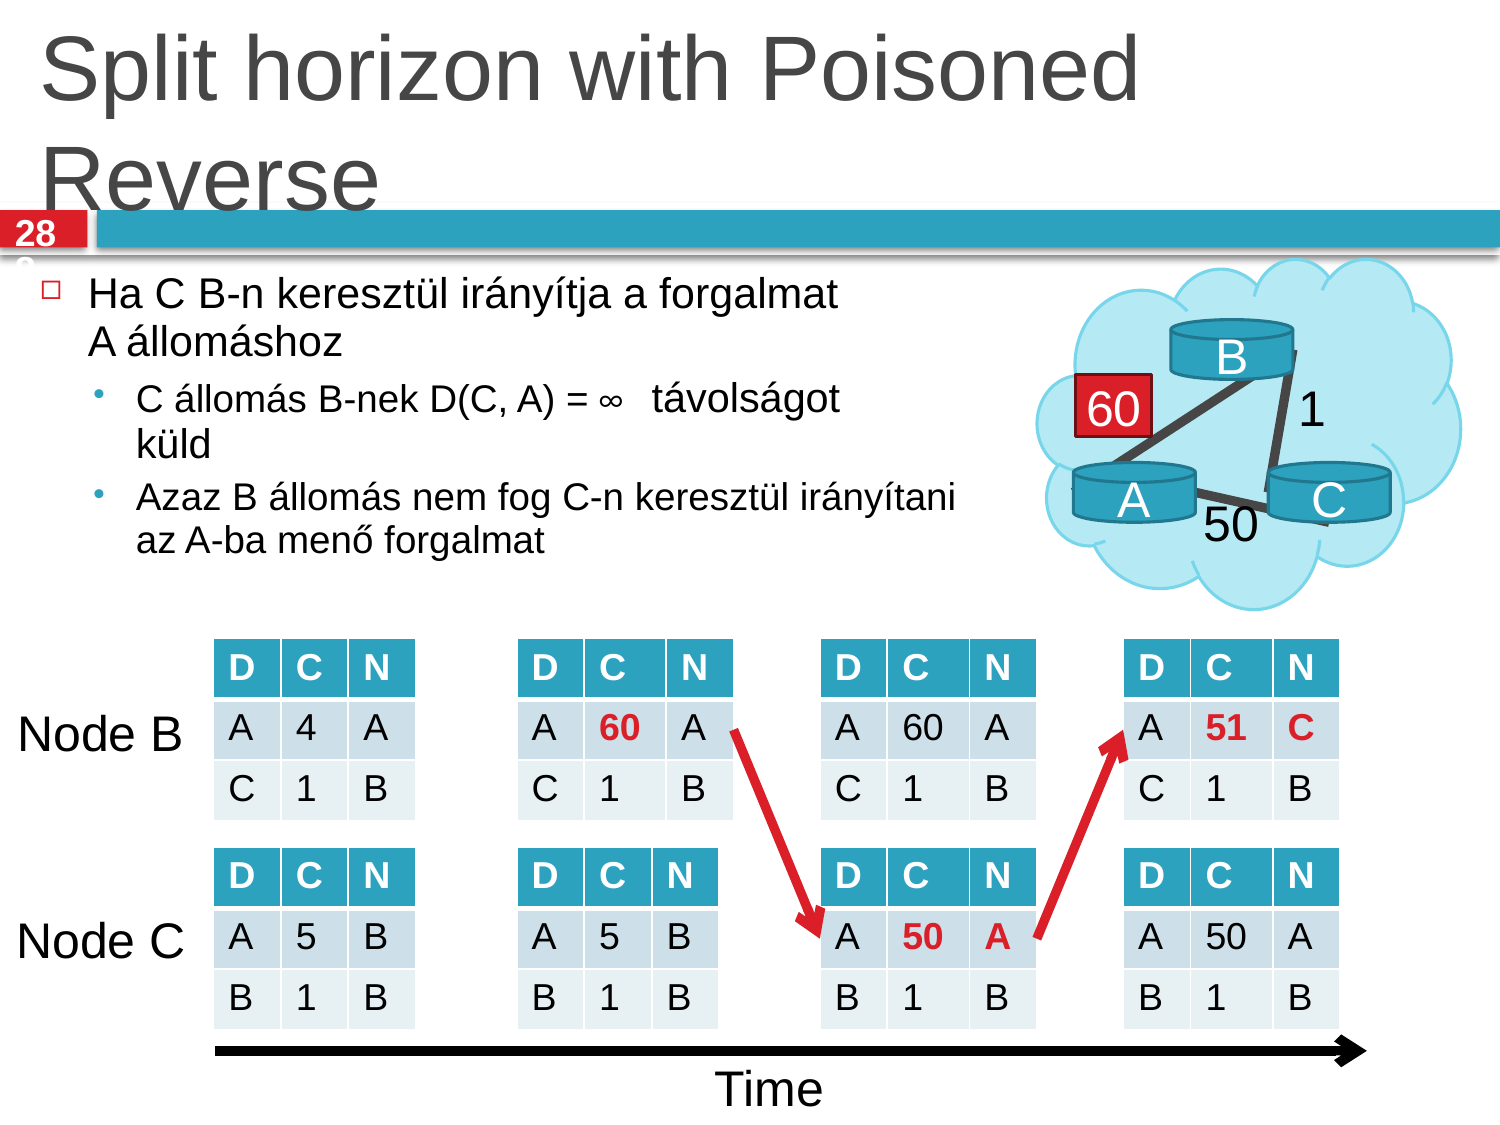

# Split horizon with Poisoned Reverse
288

Ha C B-n keresztül irányítja a forgalmat
A állomáshoz
C állomás B-nek D(C, A) = ∞ távolságot
küld
Azaz B állomás nem fog C-n keresztül irányítani
az A-ba menő forgalmat
B
4
60

1
A
C
50
| D | C | N |
| --- | --- | --- |
| A | 60 | A |
| C | 1 | B |
| D | C | N |
| --- | --- | --- |
| A | 60 | A |
| C | 1 | B |
| D | C | N |
| --- | --- | --- |
| A | 51 | C |
| C | 1 | B |
| D | C | N |
| --- | --- | --- |
| A | 4 | A |
| C | 1 | B |
Node B
| D | C | N |
| --- | --- | --- |
| A | 5 | B |
| B | 1 | B |
| D | C | N |
| --- | --- | --- |
| A | 50 | A |
| B | 1 | B |
| D | C | N |
| --- | --- | --- |
| A | 50 | A |
| B | 1 | B |
| D | C | N |
| --- | --- | --- |
| A | 5 | B |
| B | 1 | B |
Node C
Time